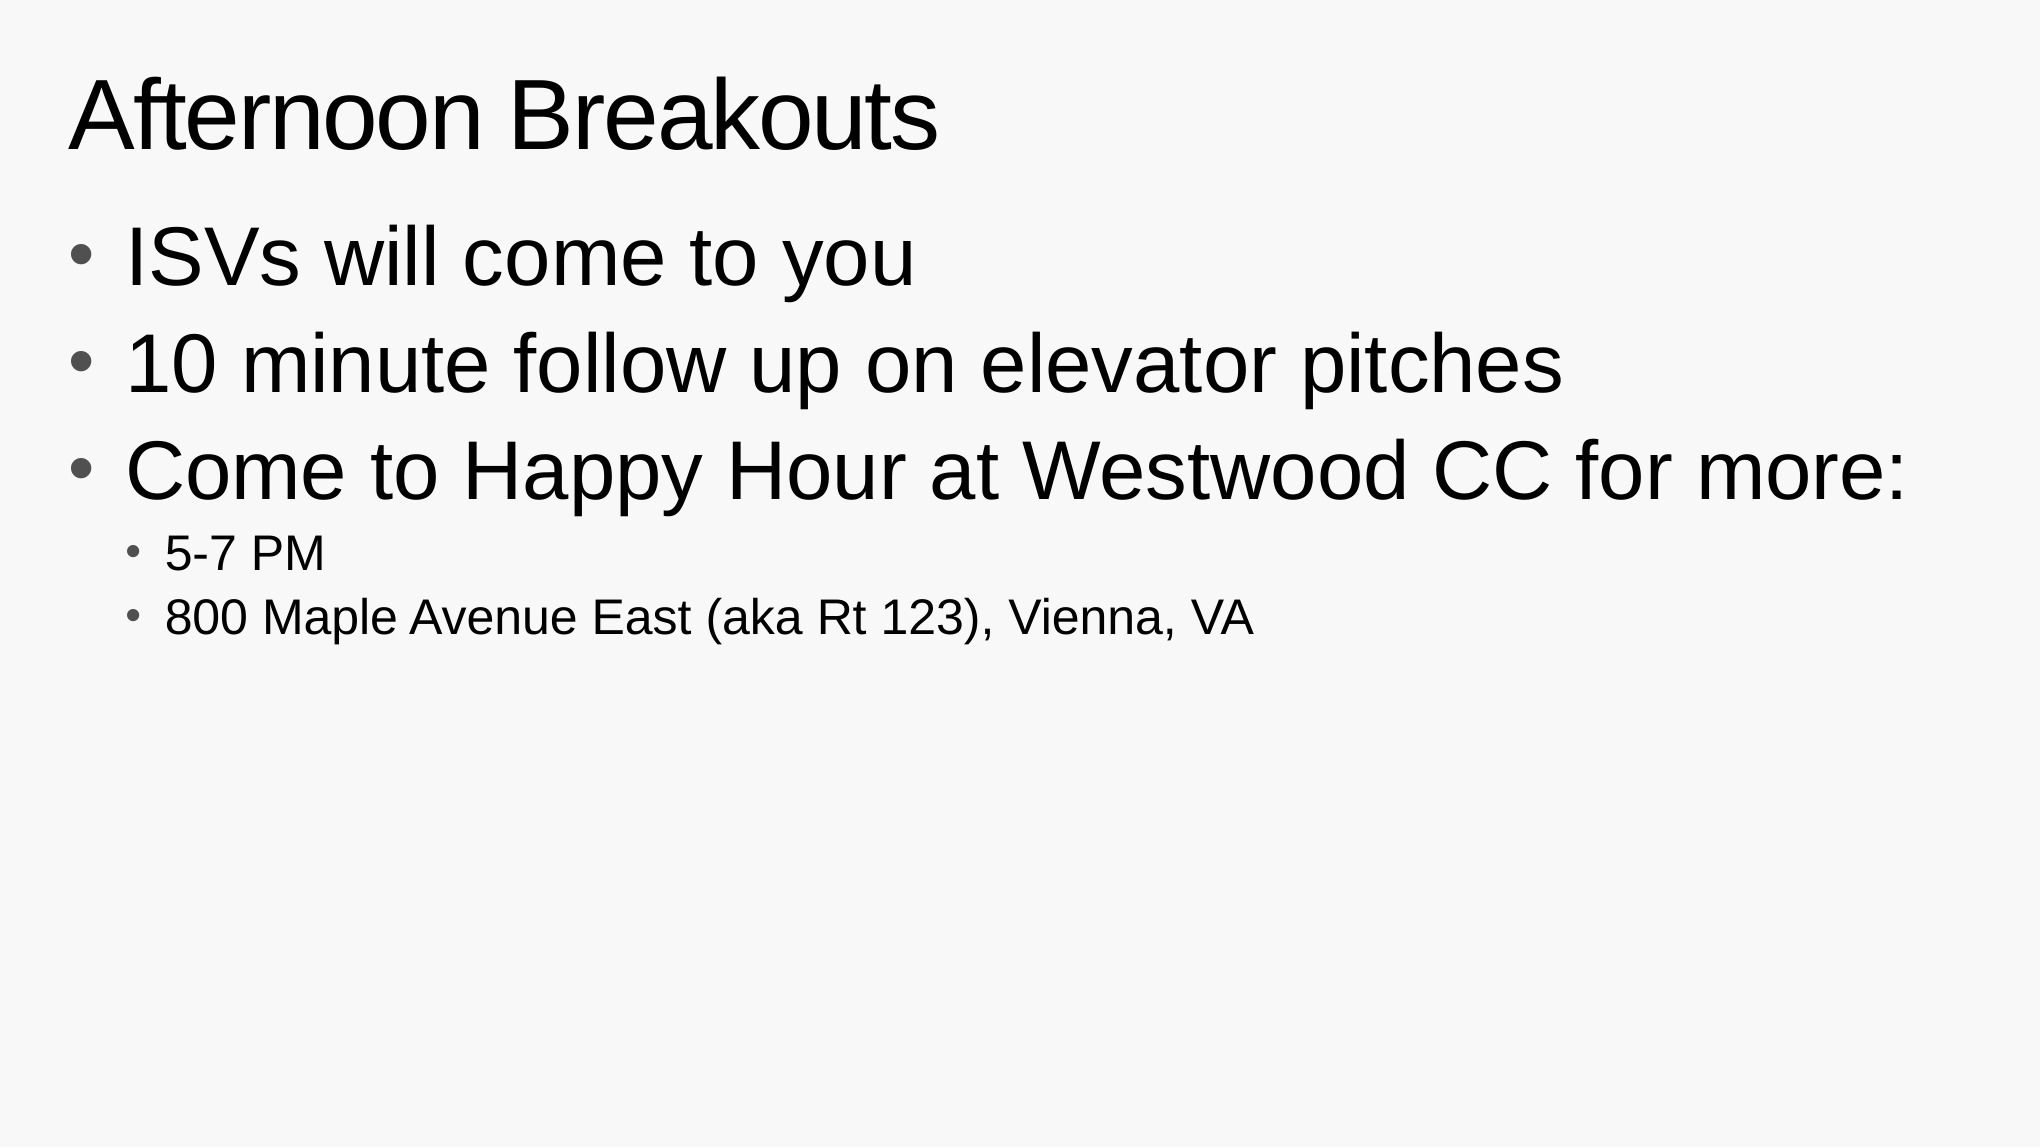

# Afternoon Breakouts
ISVs will come to you
10 minute follow up on elevator pitches
Come to Happy Hour at Westwood CC for more:
5-7 PM
800 Maple Avenue East (aka Rt 123), Vienna, VA